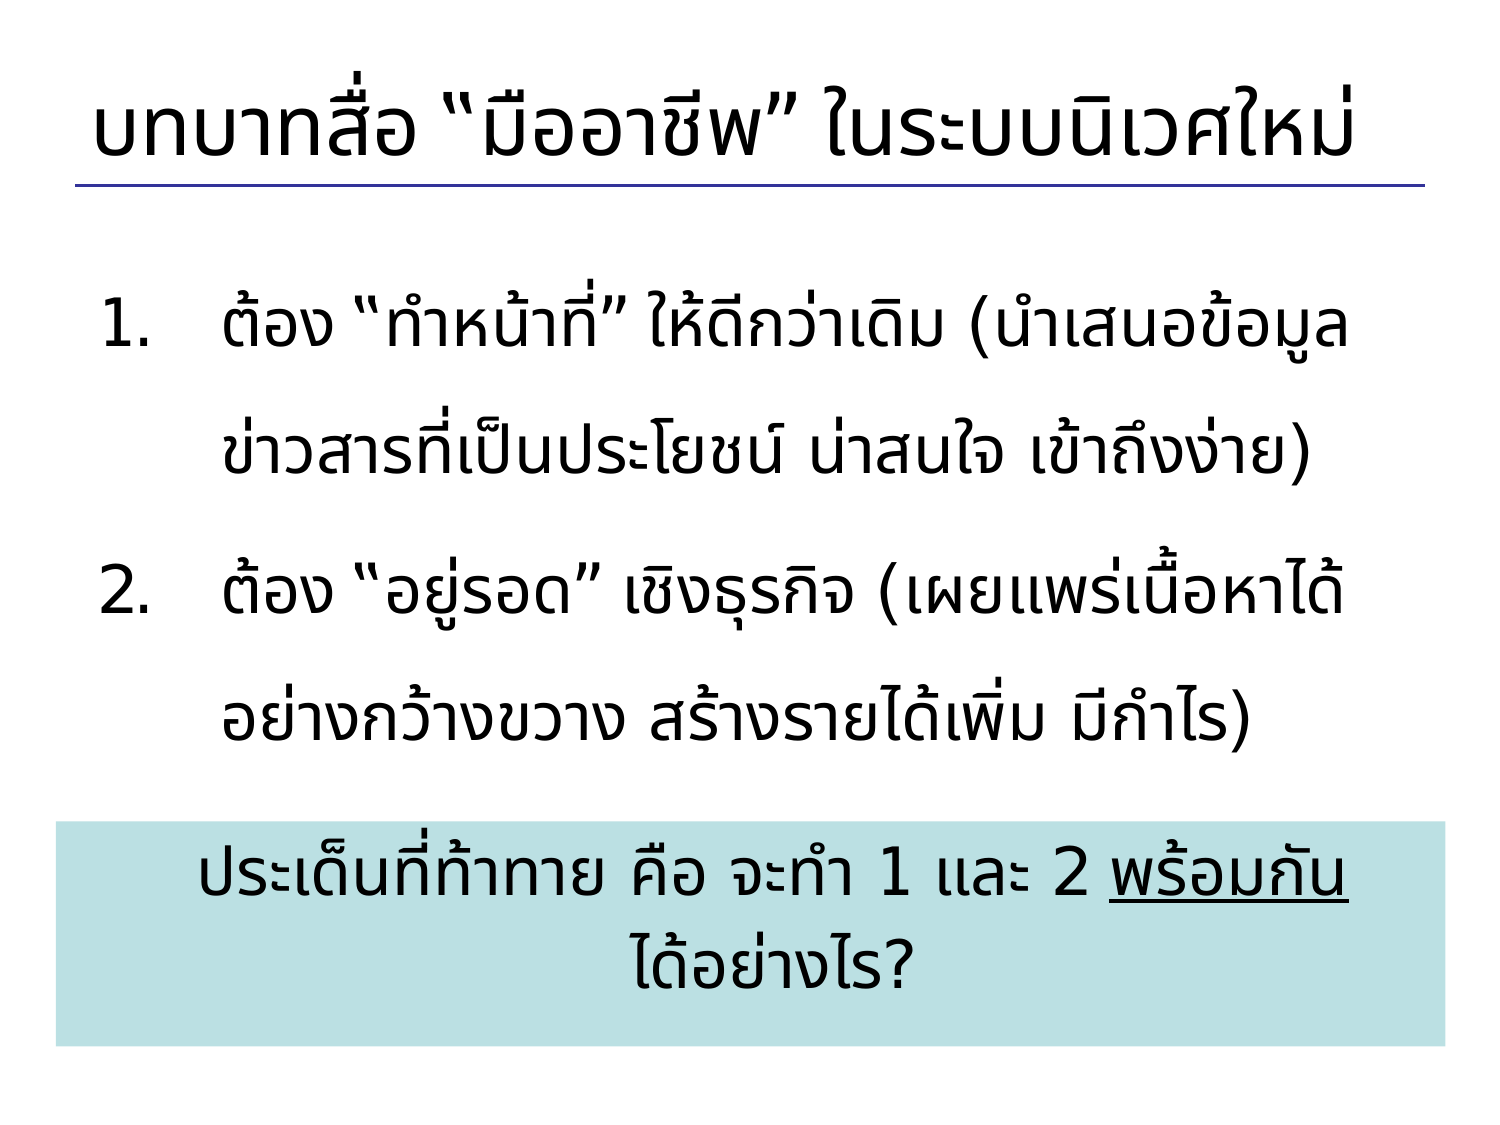

# บทบาทสื่อ “มืออาชีพ” ในระบบนิเวศใหม่
ต้อง “ทำหน้าที่” ให้ดีกว่าเดิม (นำเสนอข้อมูลข่าวสารที่เป็นประโยชน์ น่าสนใจ เข้าถึงง่าย)
ต้อง “อยู่รอด” เชิงธุรกิจ (เผยแพร่เนื้อหาได้อย่างกว้างขวาง สร้างรายได้เพิ่ม มีกำไร)
ประเด็นที่ท้าทาย คือ จะทำ 1 และ 2 พร้อมกัน
ได้อย่างไร?